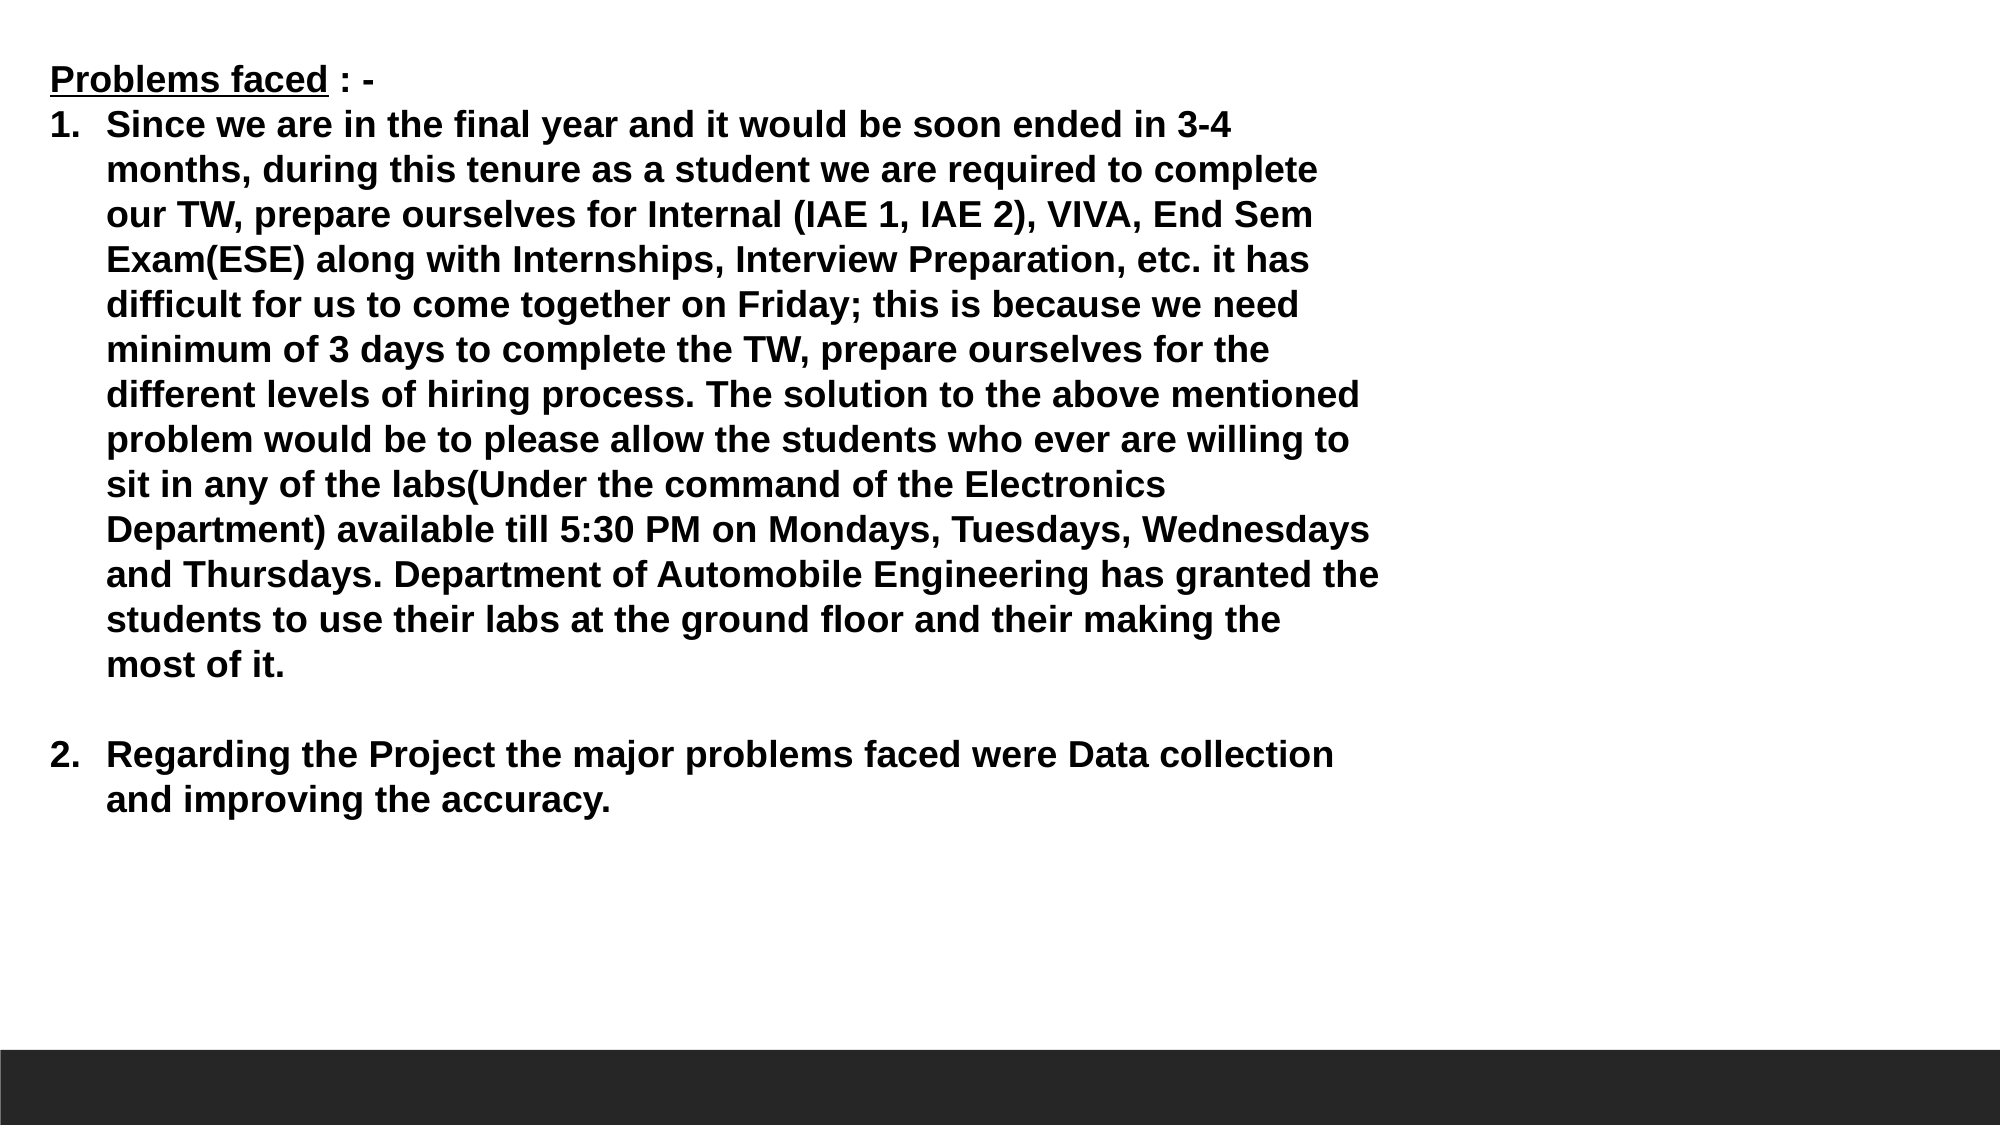

Problems faced : -
Since we are in the final year and it would be soon ended in 3-4 months, during this tenure as a student we are required to complete our TW, prepare ourselves for Internal (IAE 1, IAE 2), VIVA, End Sem Exam(ESE) along with Internships, Interview Preparation, etc. it has difficult for us to come together on Friday; this is because we need minimum of 3 days to complete the TW, prepare ourselves for the different levels of hiring process. The solution to the above mentioned problem would be to please allow the students who ever are willing to sit in any of the labs(Under the command of the Electronics Department) available till 5:30 PM on Mondays, Tuesdays, Wednesdays and Thursdays. Department of Automobile Engineering has granted the students to use their labs at the ground floor and their making the most of it.

Regarding the Project the major problems faced were Data collection and improving the accuracy.